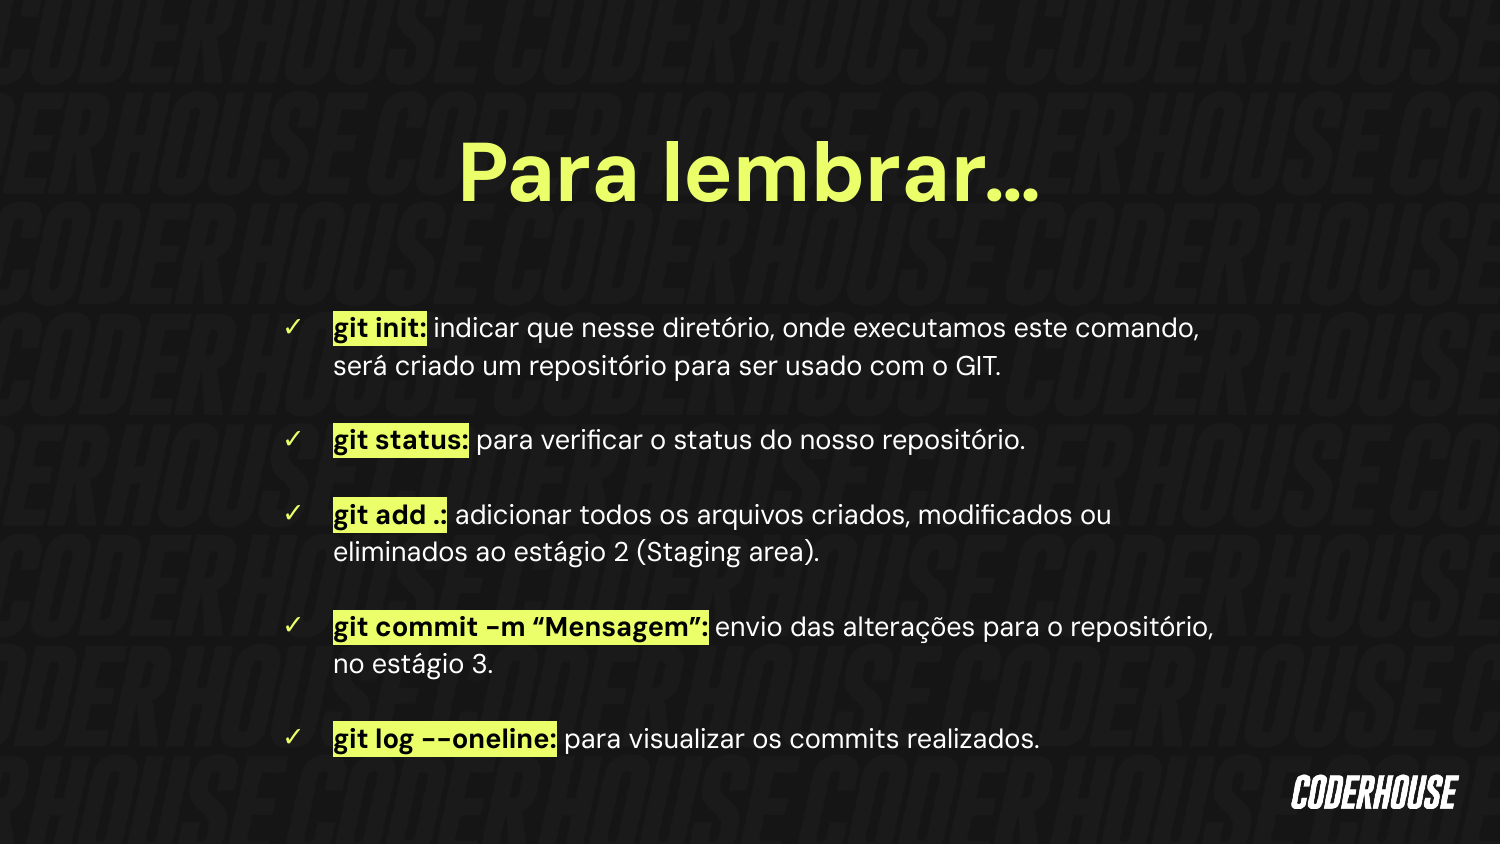

Para lembrar…
git init: indicar que nesse diretório, onde executamos este comando, será criado um repositório para ser usado com o GIT.

git status: para verificar o status do nosso repositório.

git add .: adicionar todos os arquivos criados, modificados ou eliminados ao estágio 2 (Staging area).

git commit -m “Mensagem”: envio das alterações para o repositório, no estágio 3.

git log --oneline: para visualizar os commits realizados.